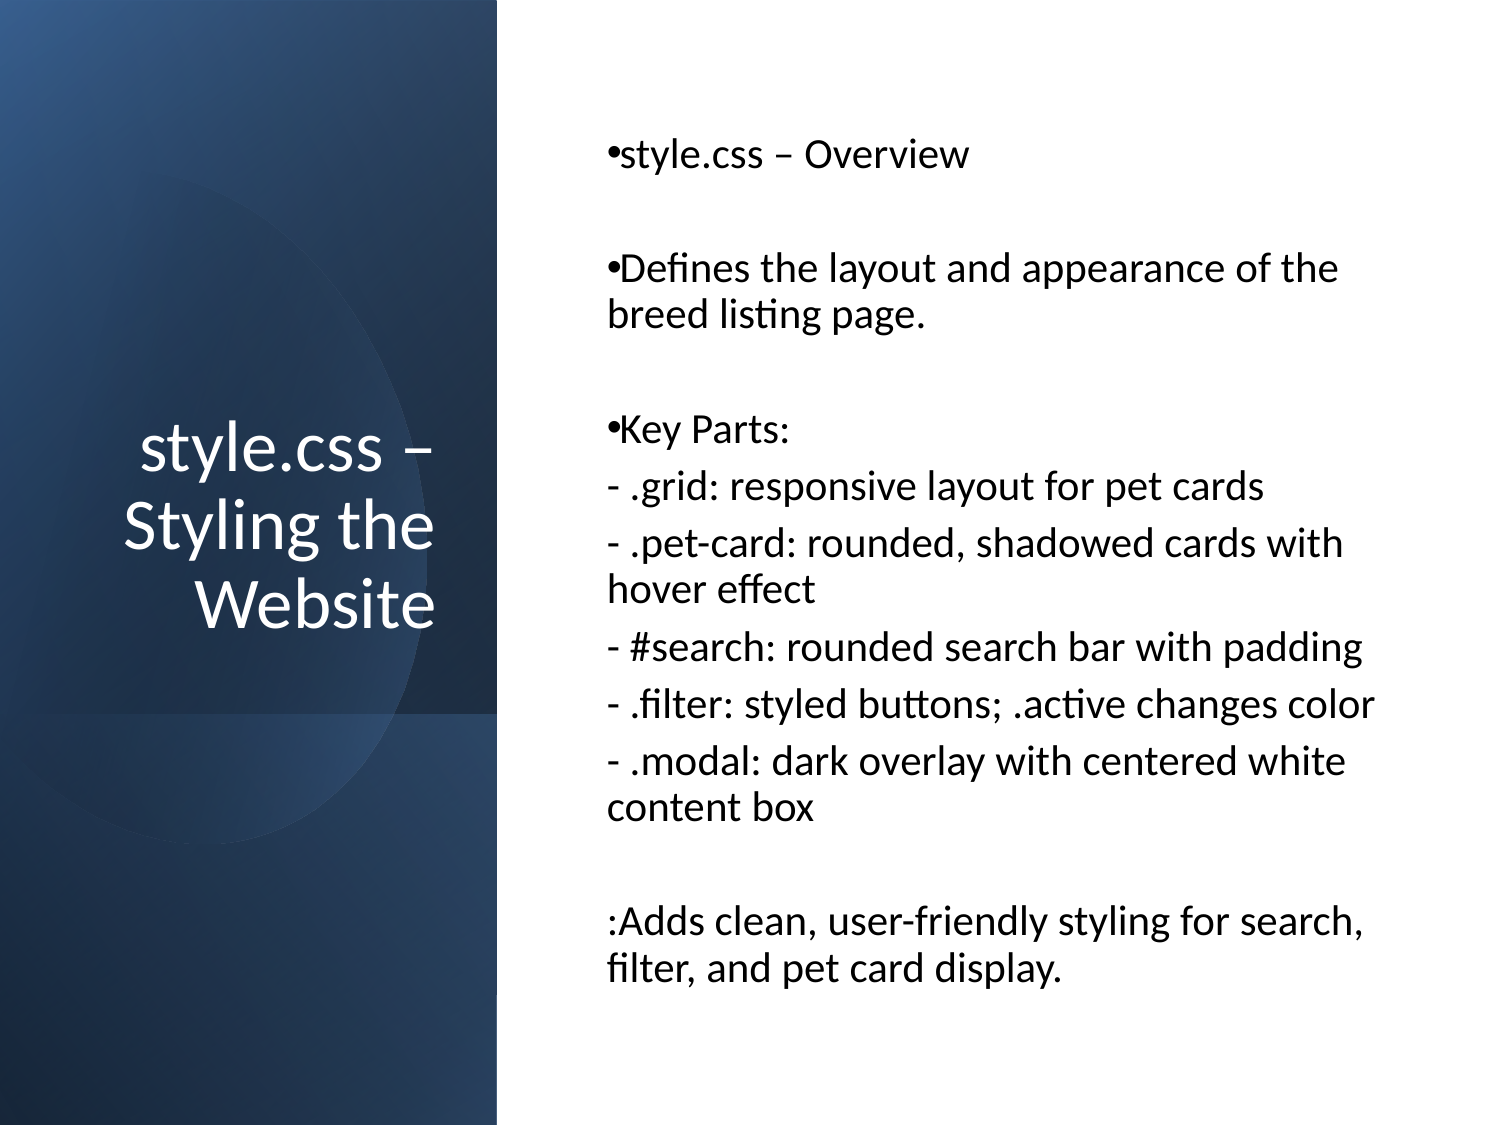

# style.css – Styling the Website
style.css – Overview

Defines the layout and appearance of the breed listing page.

Key Parts:
- .grid: responsive layout for pet cards
- .pet-card: rounded, shadowed cards with hover effect
- #search: rounded search bar with padding
- .filter: styled buttons; .active changes color
- .modal: dark overlay with centered white content box

:Adds clean, user-friendly styling for search, filter, and pet card display.